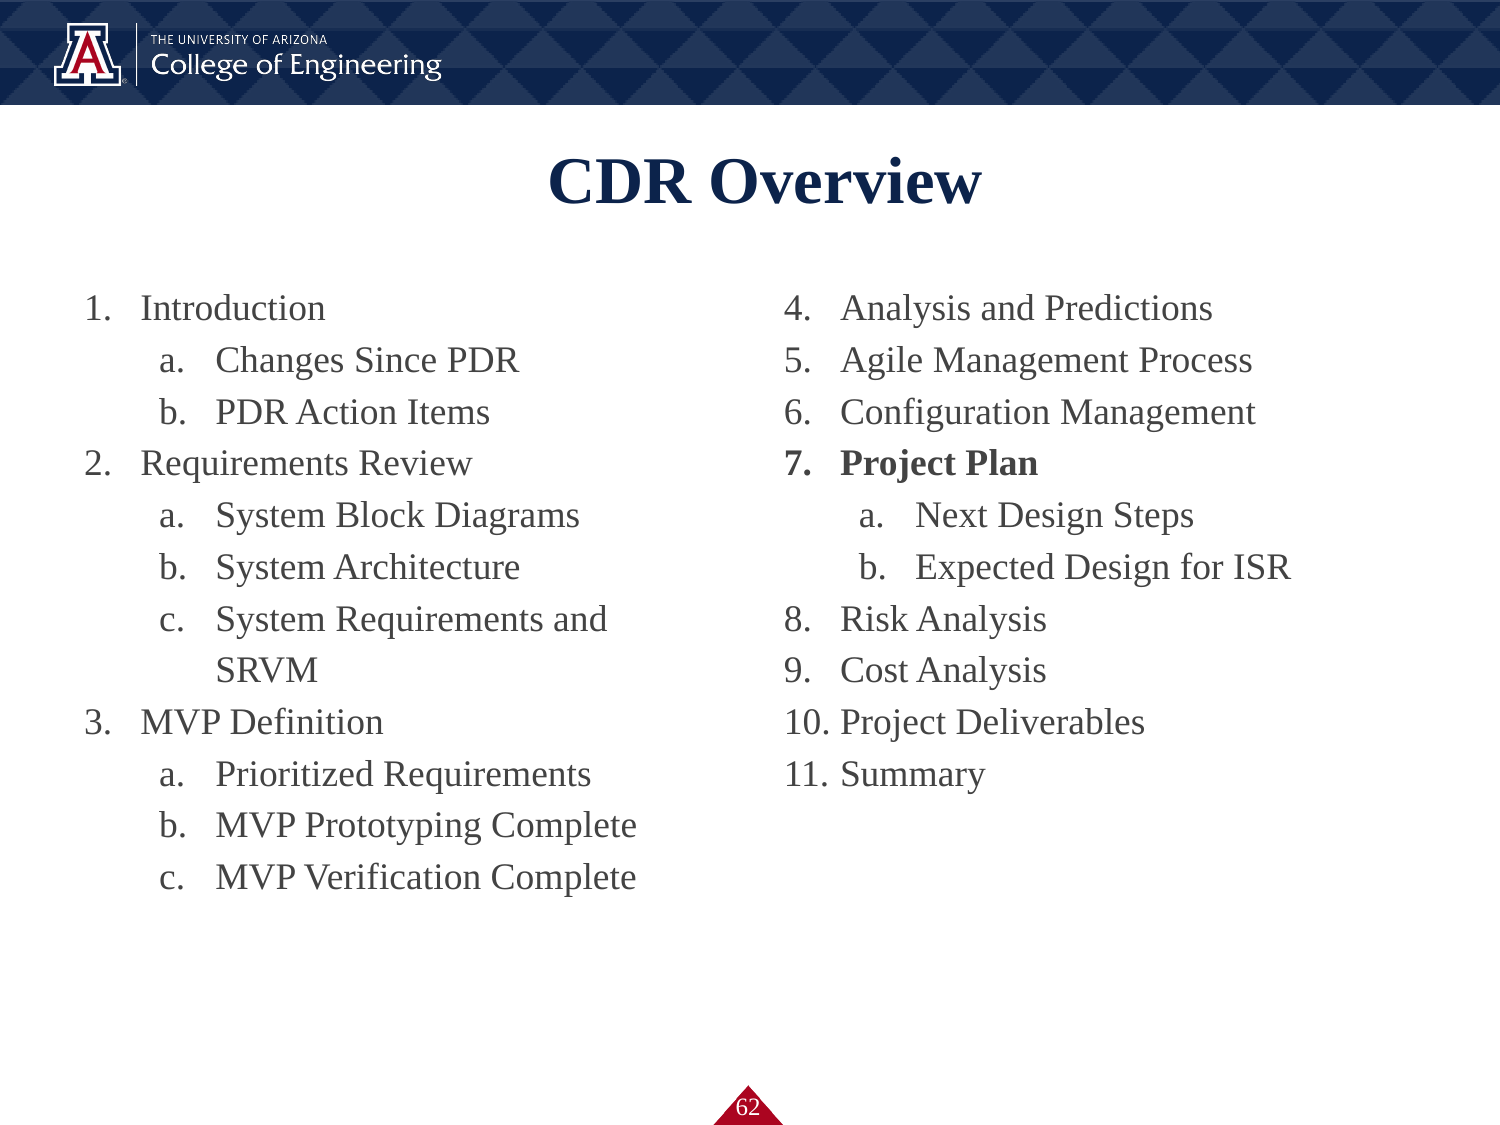

# CDR Overview
Introduction
Changes Since PDR
PDR Action Items
Requirements Review
System Block Diagrams
System Architecture
System Requirements and SRVM
MVP Definition
Prioritized Requirements
MVP Prototyping Complete
MVP Verification Complete

Analysis and Predictions
Agile Management Process
Configuration Management
Project Plan
Next Design Steps
Expected Design for ISR
Risk Analysis
Cost Analysis
Project Deliverables
Summary
62